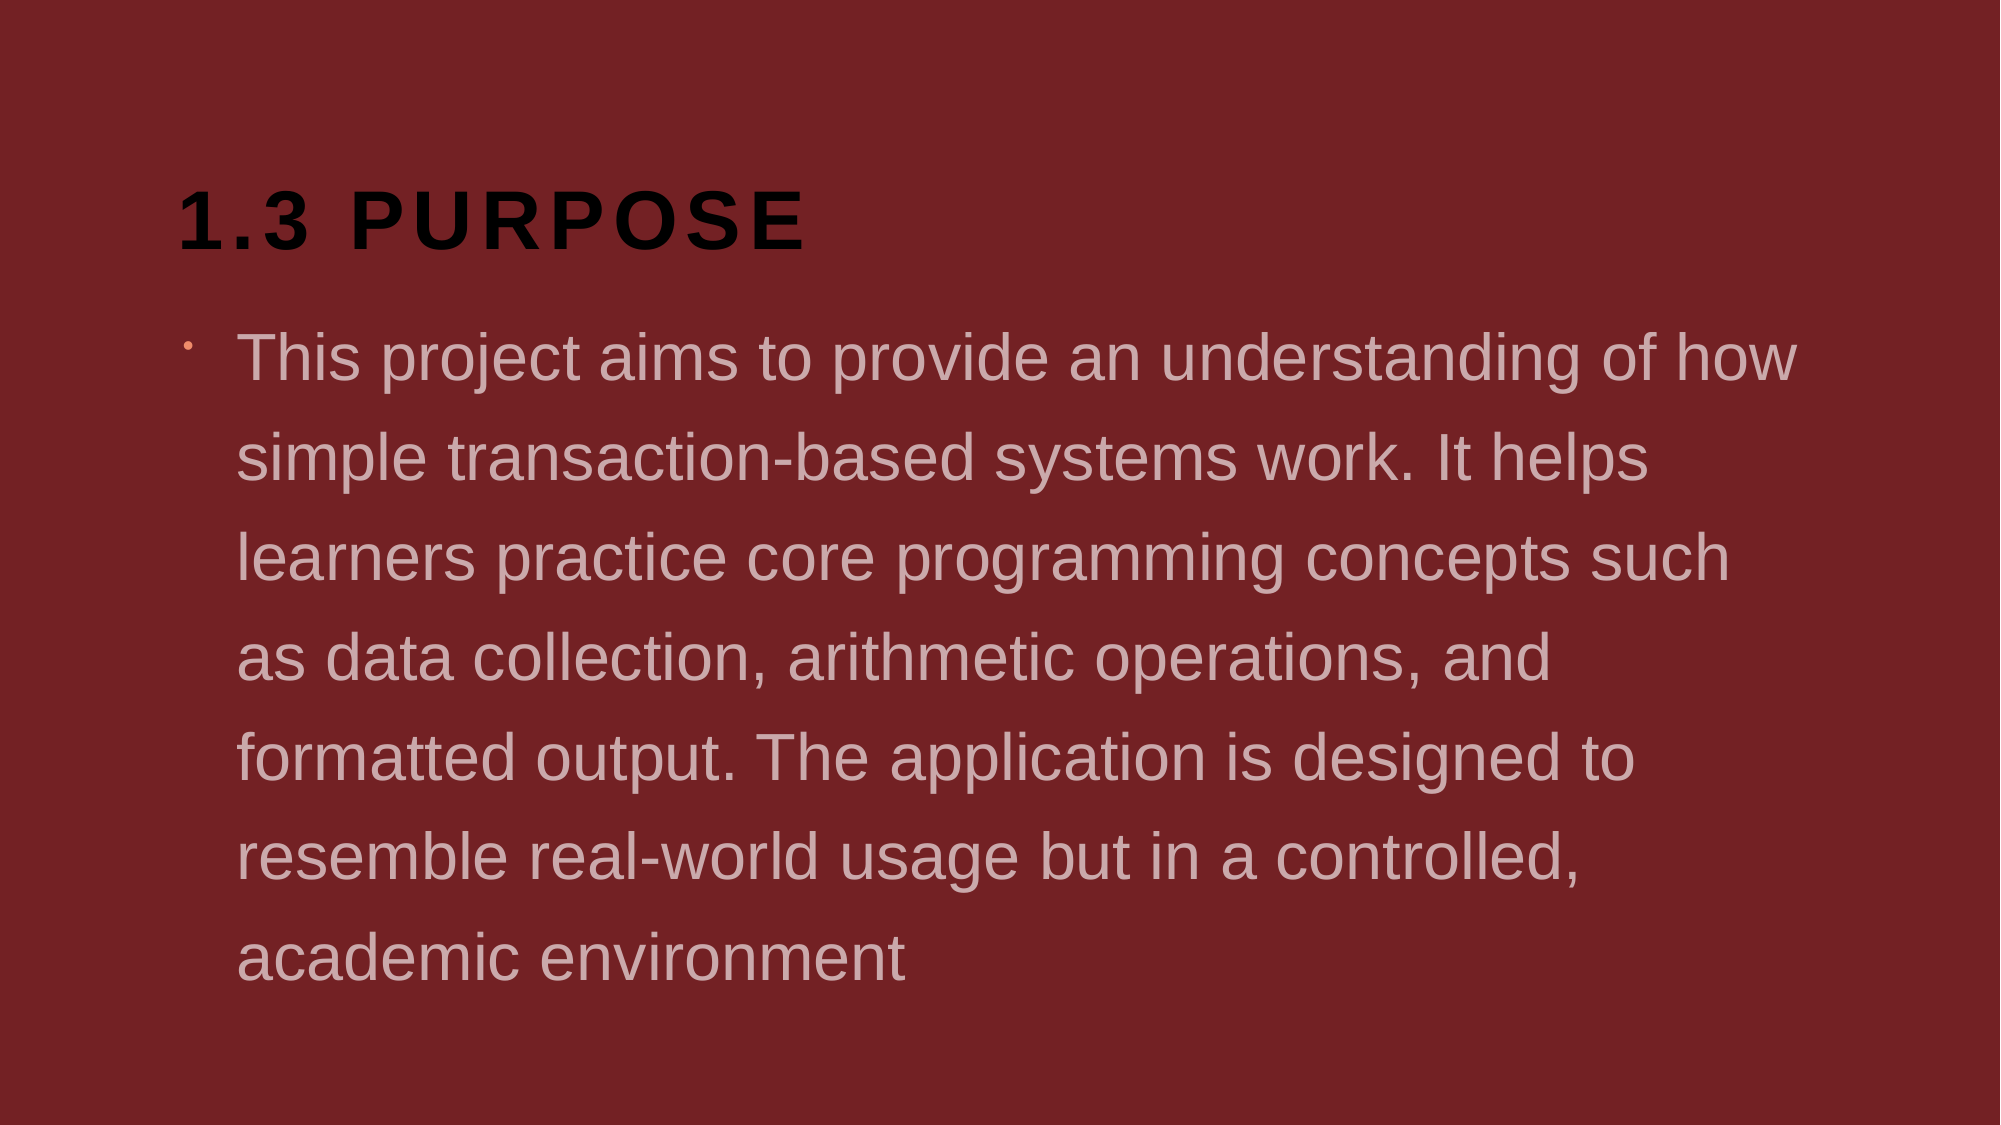

# 1.3 Purpose
This project aims to provide an understanding of how simple transaction-based systems work. It helps learners practice core programming concepts such as data collection, arithmetic operations, and formatted output. The application is designed to resemble real-world usage but in a controlled, academic environment